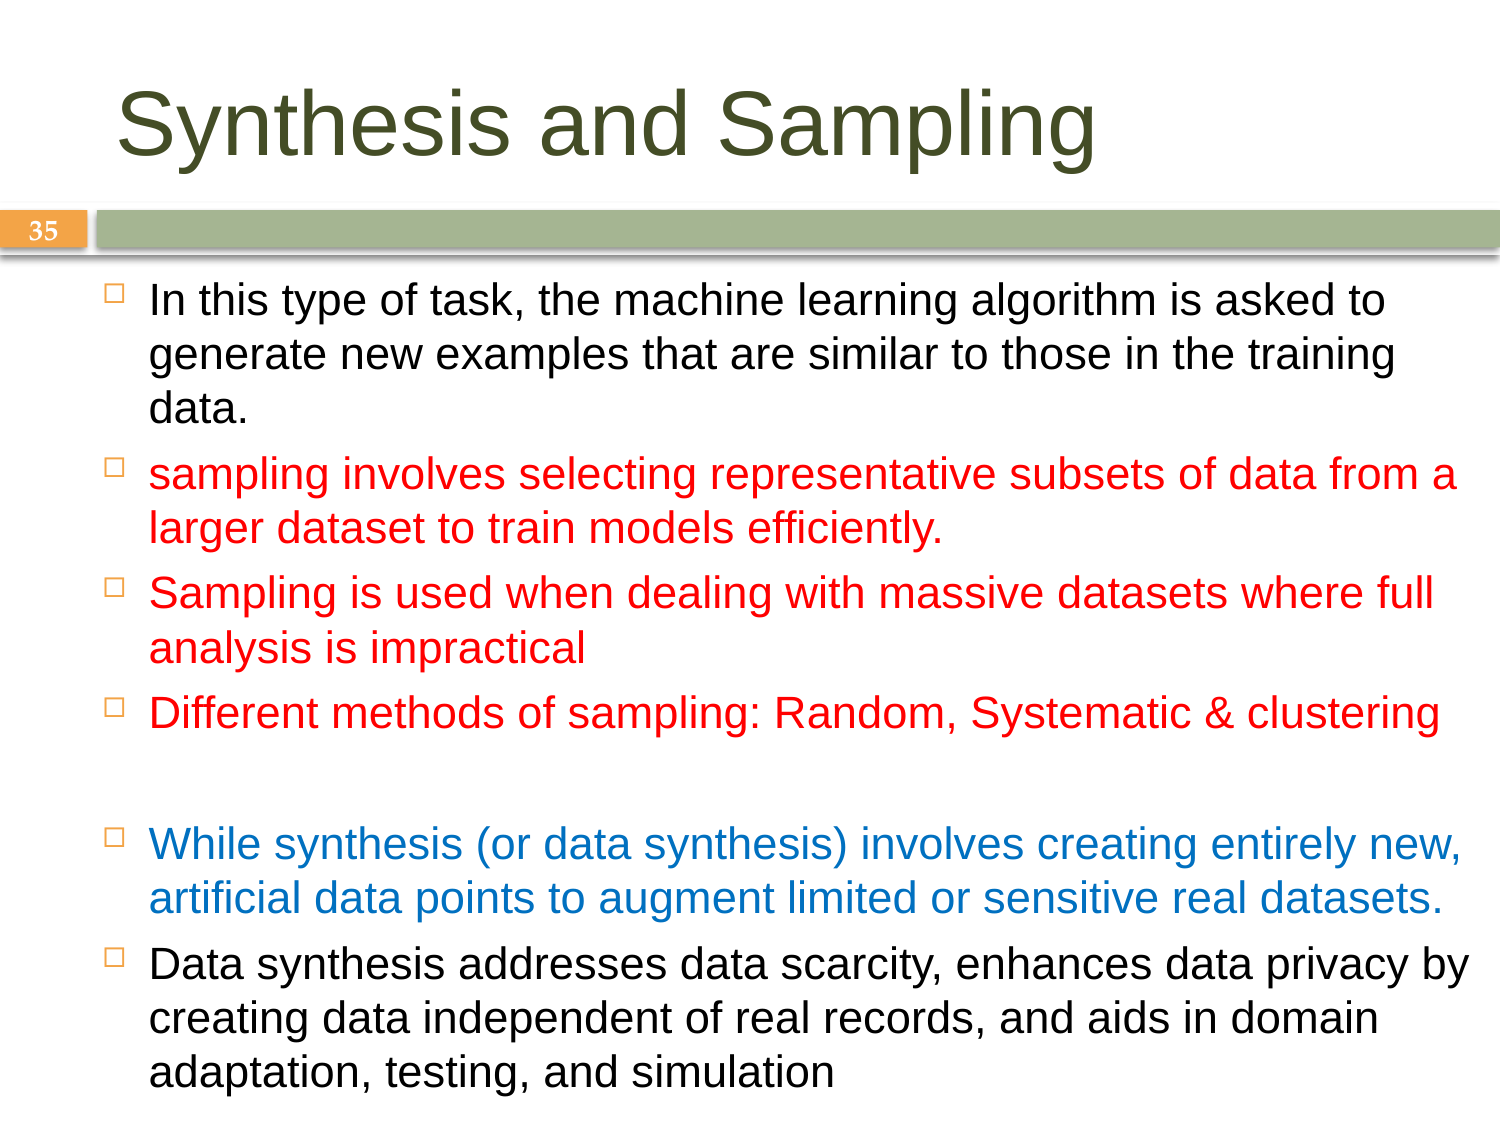

# Synthesis and Sampling
35
In this type of task, the machine learning algorithm is asked to generate new examples that are similar to those in the training data.
sampling involves selecting representative subsets of data from a larger dataset to train models efficiently.
Sampling is used when dealing with massive datasets where full analysis is impractical
Different methods of sampling: Random, Systematic & clustering

While synthesis (or data synthesis) involves creating entirely new, artificial data points to augment limited or sensitive real datasets.
Data synthesis addresses data scarcity, enhances data privacy by creating data independent of real records, and aids in domain adaptation, testing, and simulation